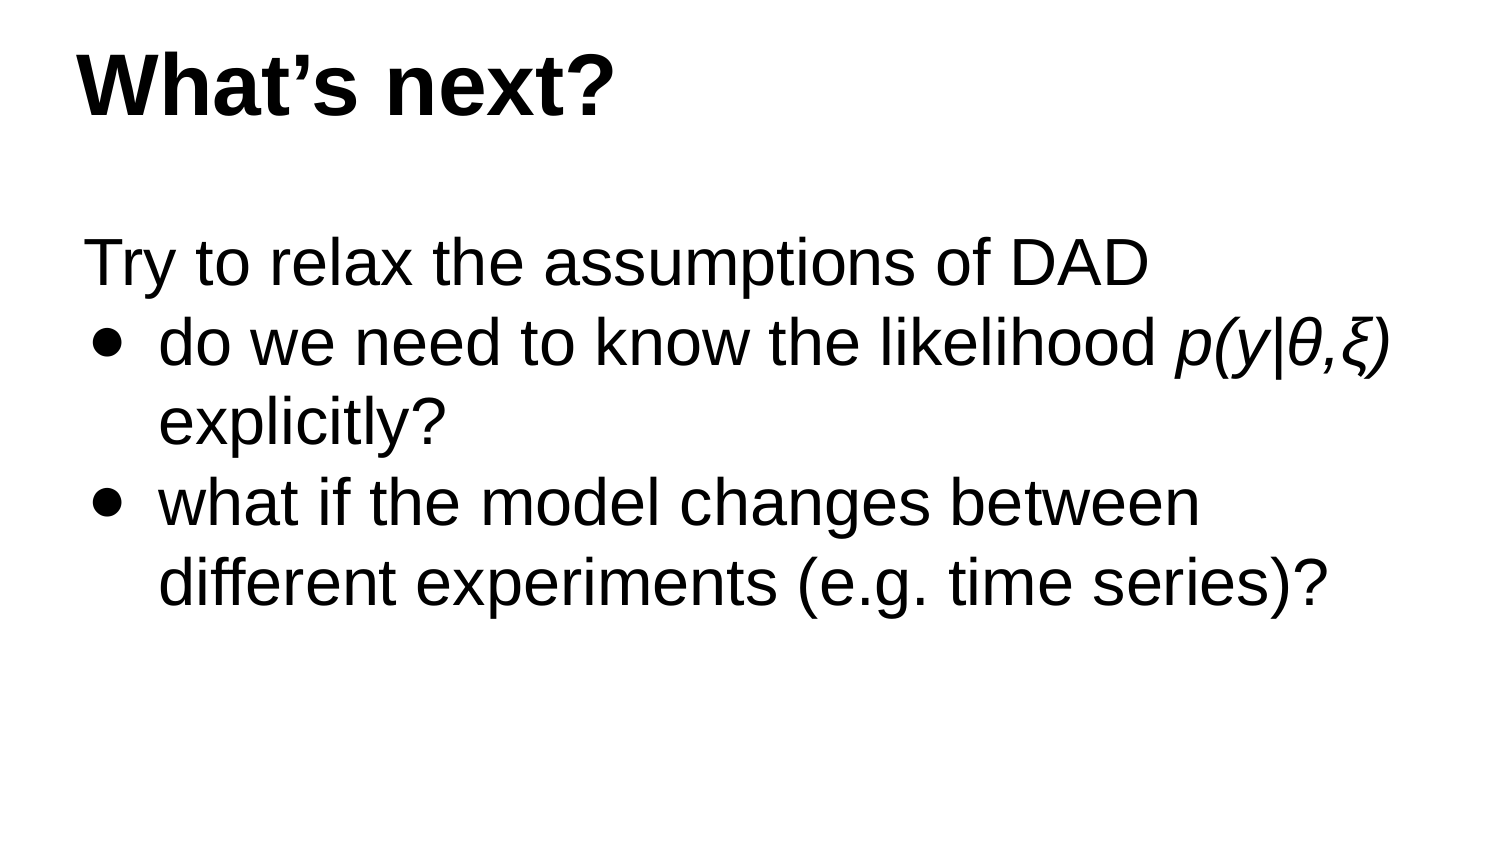

What’s next?
Try to relax the assumptions of DAD
do we need to know the likelihood p(y|θ,ξ) explicitly?
what if the model changes between different experiments (e.g. time series)?